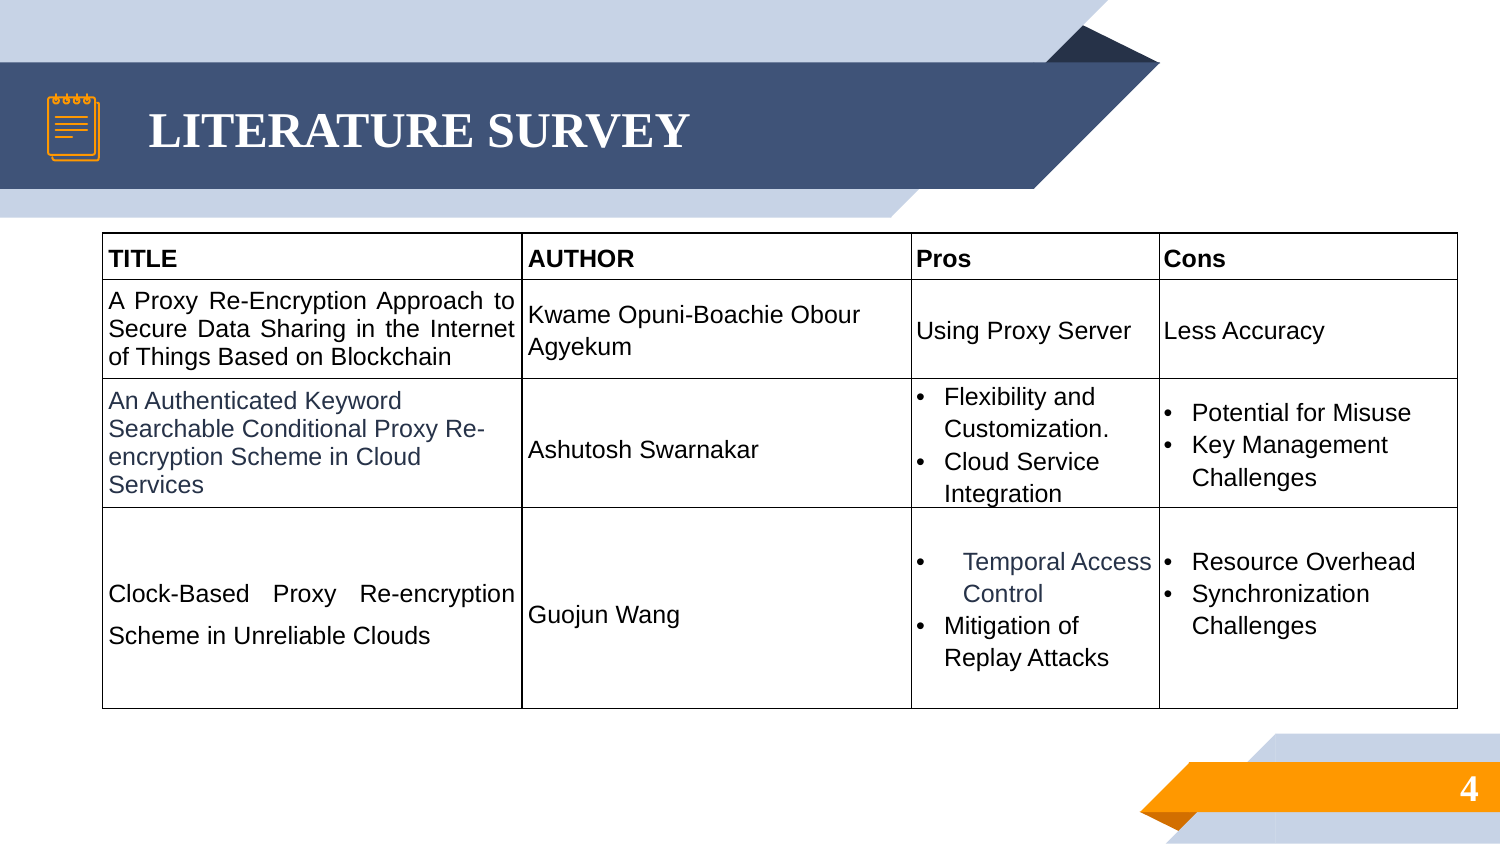

# LITERATURE SURVEY

| TITLE | AUTHOR | Pros | Cons |
| --- | --- | --- | --- |
| A Proxy Re-Encryption Approach to Secure Data Sharing in the Internet of Things Based on Blockchain | Kwame Opuni-Boachie Obour Agyekum | Using Proxy Server | Less Accuracy |
| An Authenticated Keyword Searchable Conditional Proxy Re-encryption Scheme in Cloud Services | Ashutosh Swarnakar | Flexibility and Customization. Cloud Service Integration | Potential for Misuse Key Management Challenges |
| Clock-Based Proxy Re-encryption Scheme in Unreliable Clouds | Guojun Wang | Temporal Access Control Mitigation of Replay Attacks | Resource Overhead Synchronization Challenges |
4